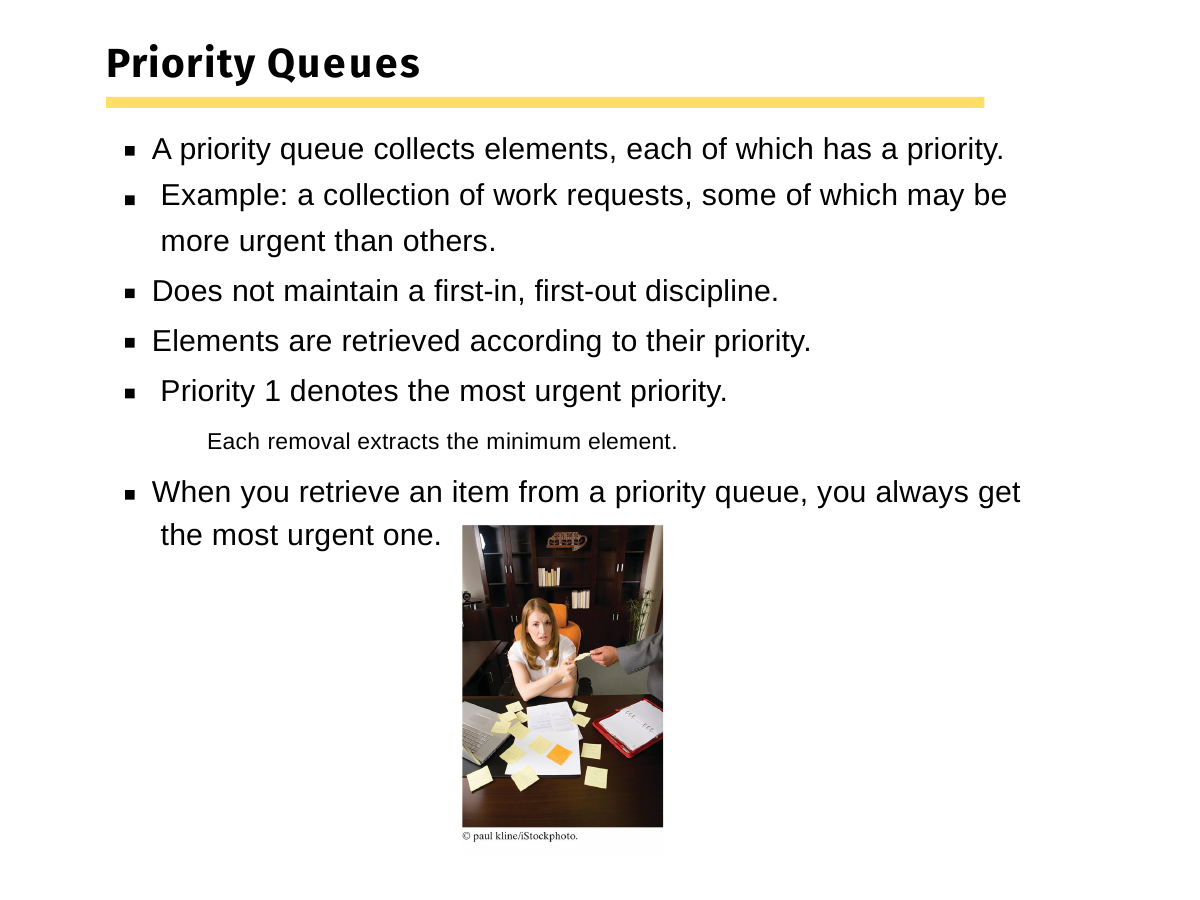

# Priority Queues

A priority queue collects elements, each of which has a priority.  Example: a collection of work requests, some of which may be  more urgent than others.
Does not maintain a first-in, first-out discipline.  Elements are retrieved according to their priority.  Priority 1 denotes the most urgent priority.
Each removal extracts the minimum element.
When you retrieve an item from a priority queue, you always get  the most urgent one.